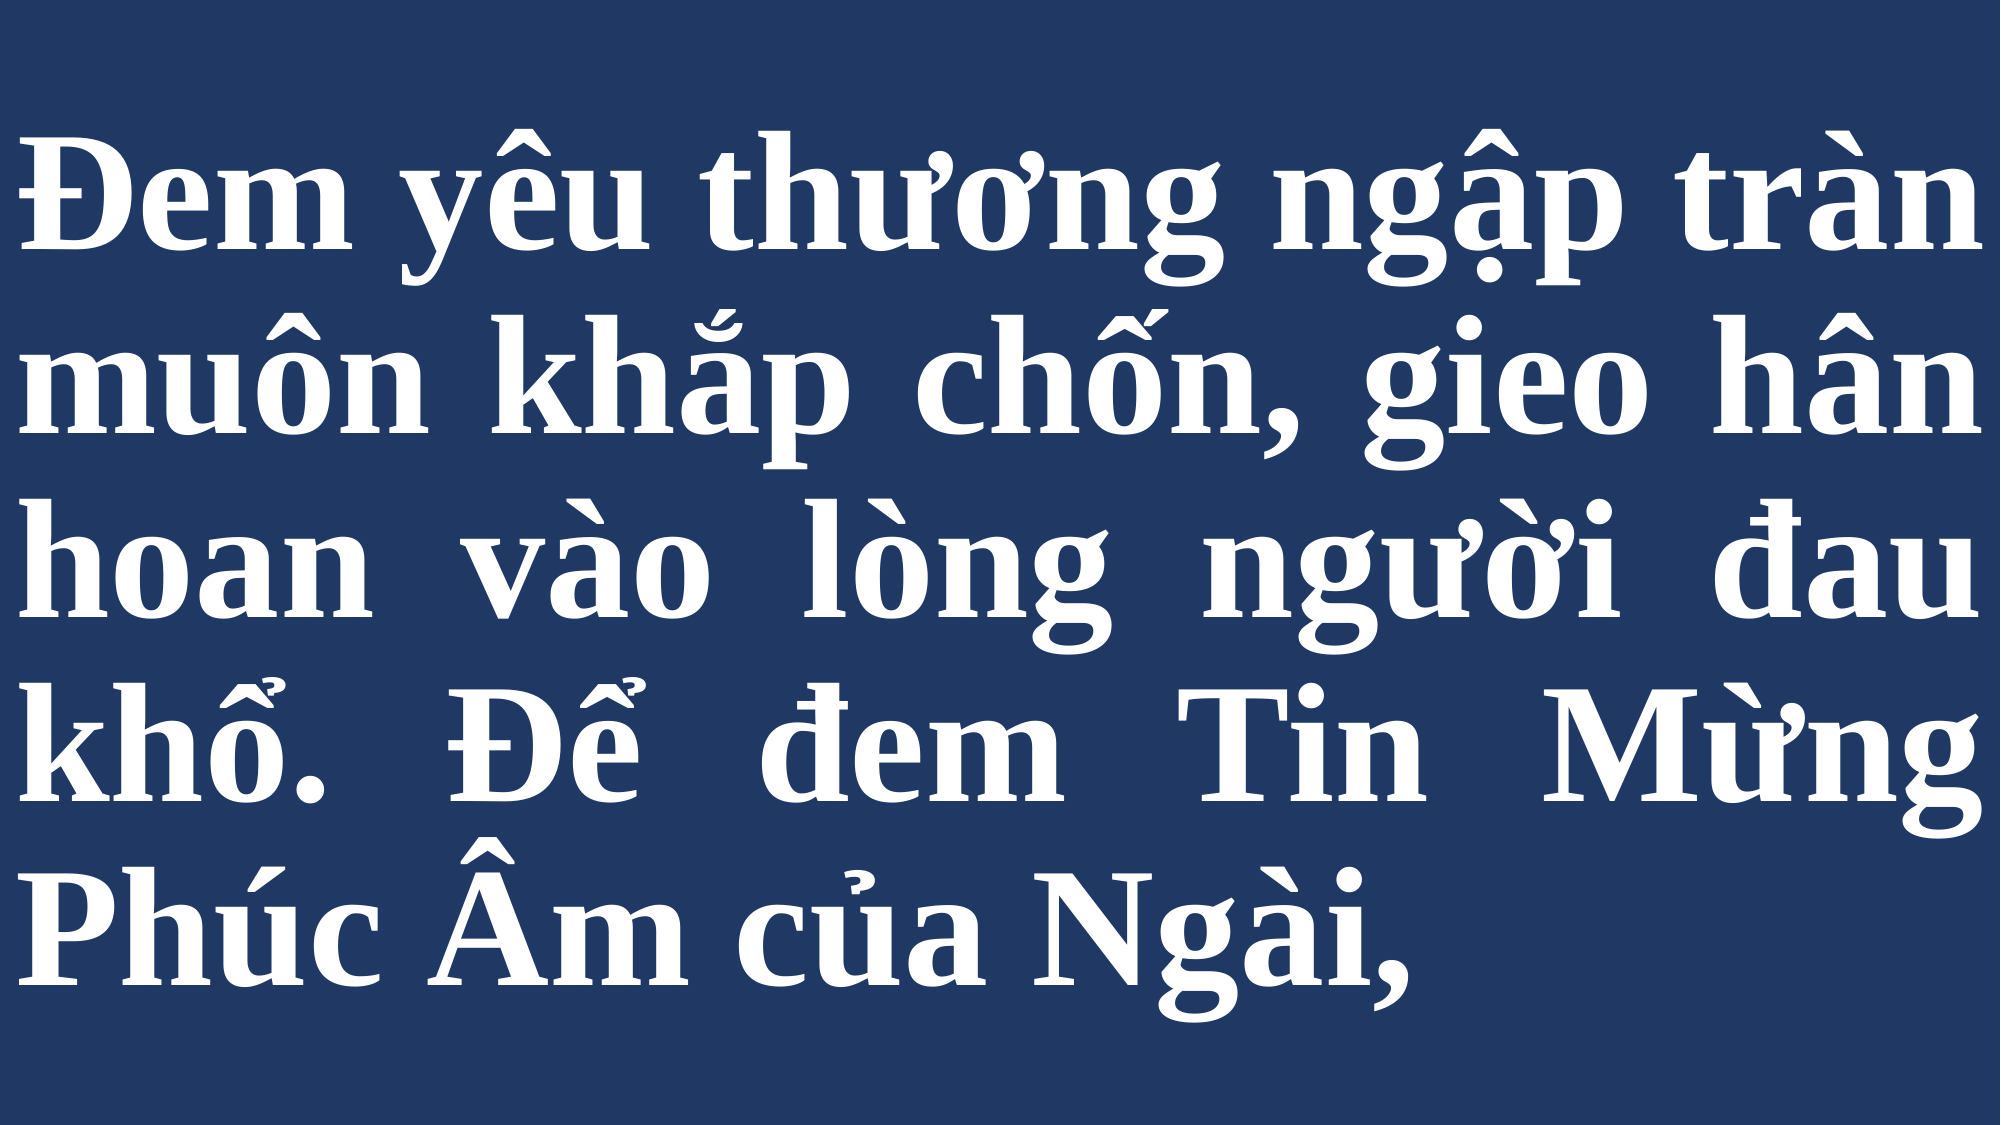

# Đem yêu thương ngập tràn muôn khắp chốn, gieo hân hoan vào lòng người đau khổ. Để đem Tin Mừng Phúc Âm của Ngài,